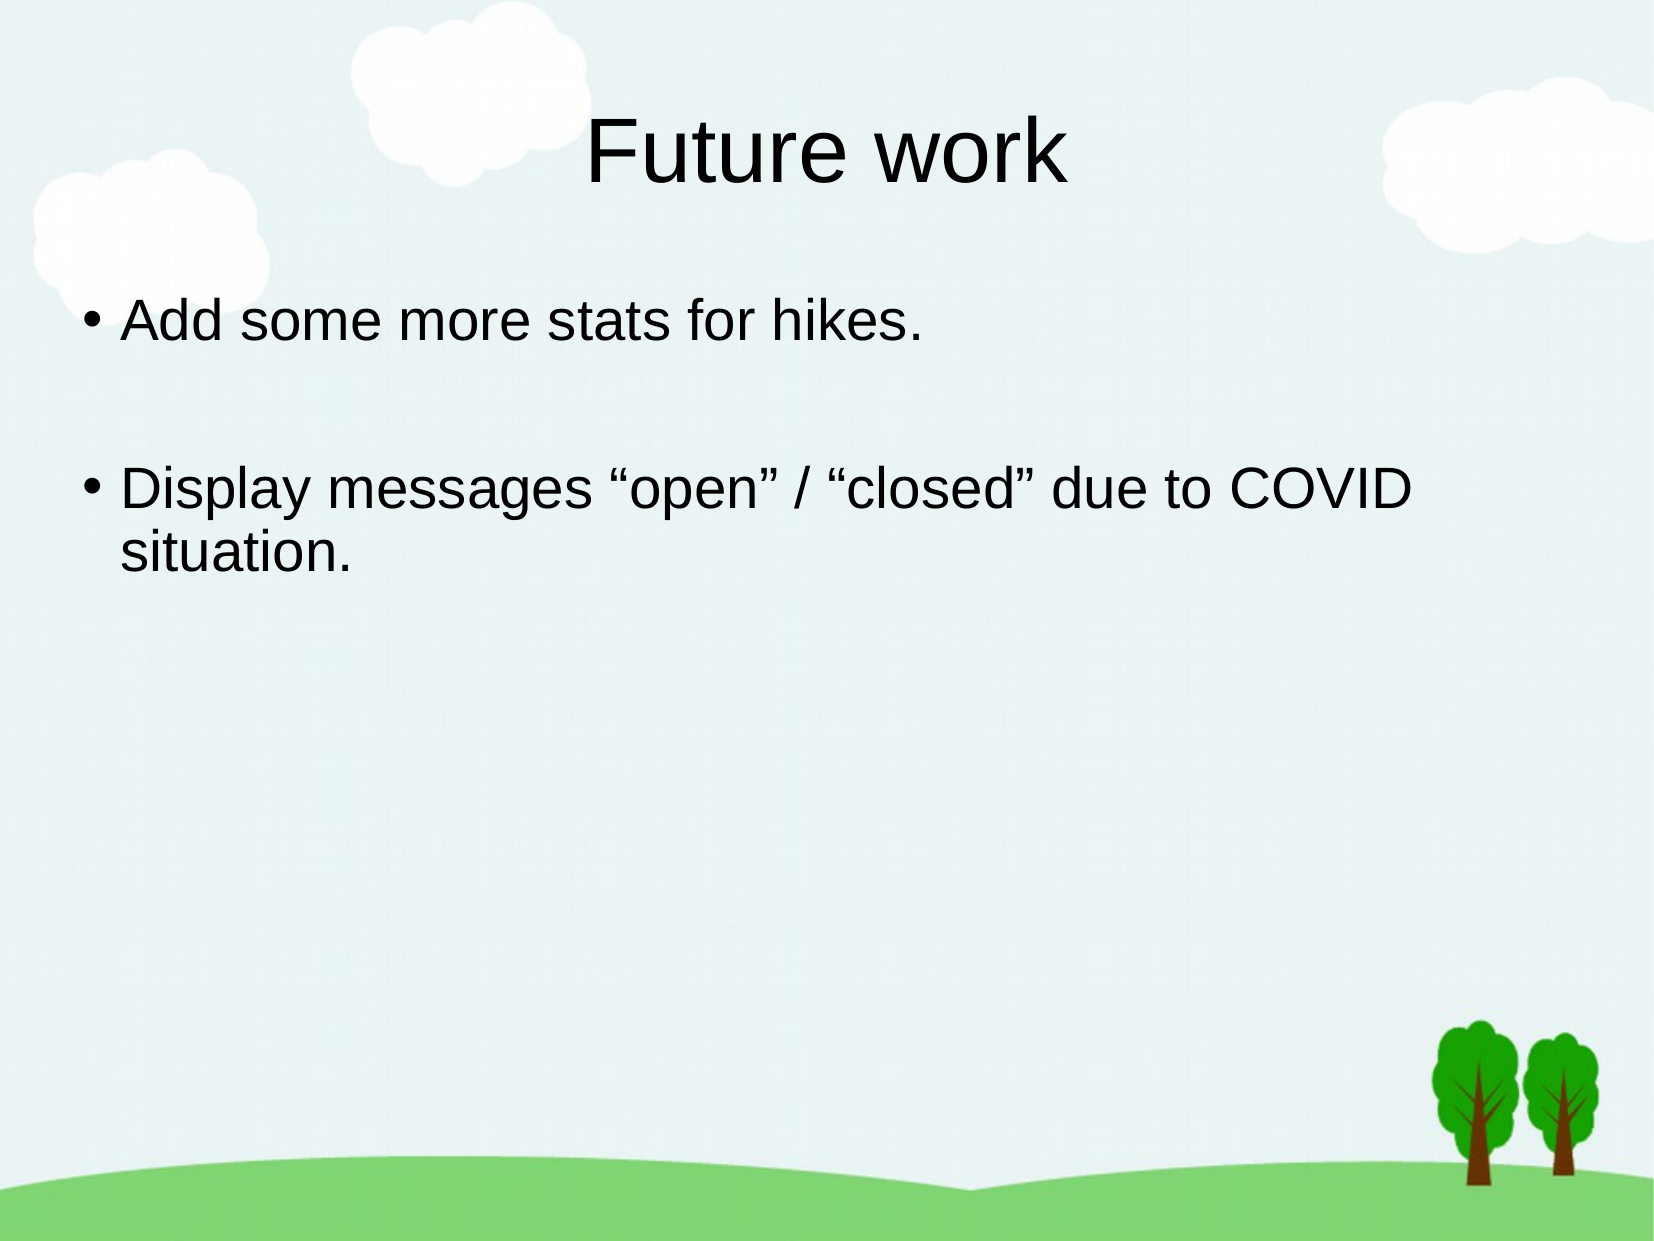

# Future work
Add some more stats for hikes.

Display messages “open” / “closed” due to COVID situation.